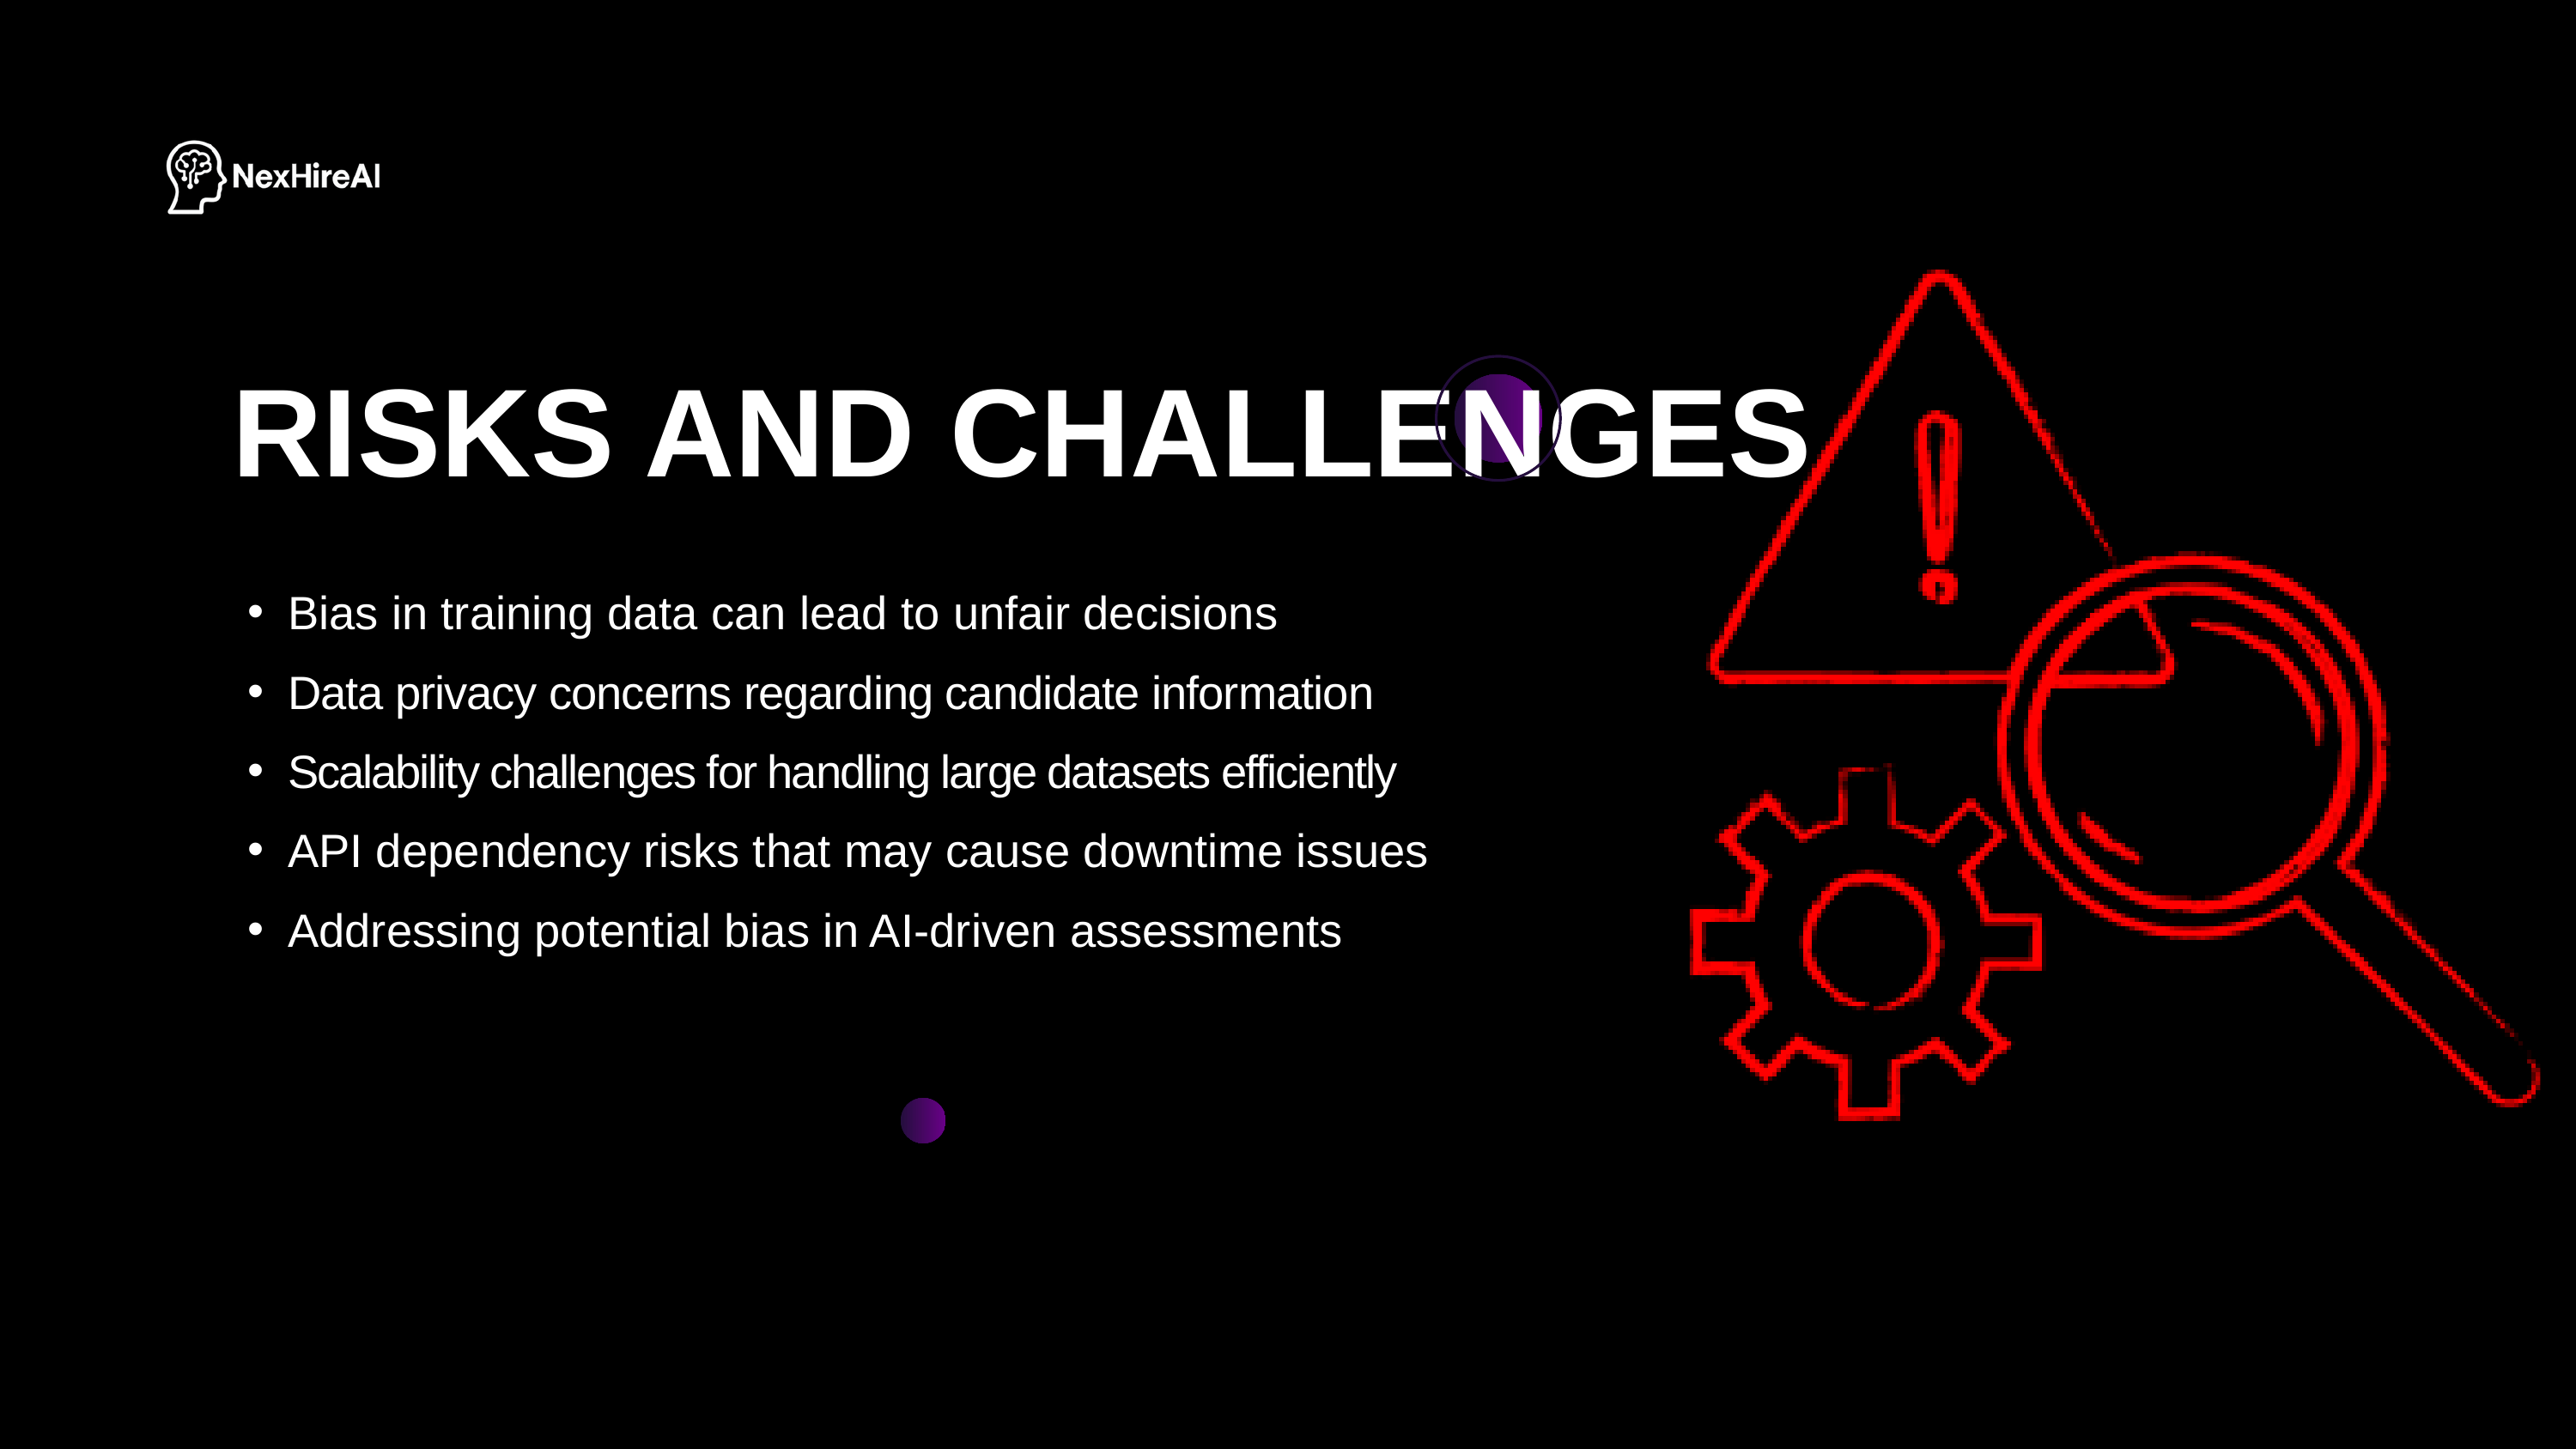

RISKS AND CHALLENGES

Bias in training data can lead to unfair decisions
Data privacy concerns regarding candidate information
Scalability challenges for handling large datasets efficiently
API dependency risks that may cause downtime issues
Addressing potential bias in AI-driven assessments